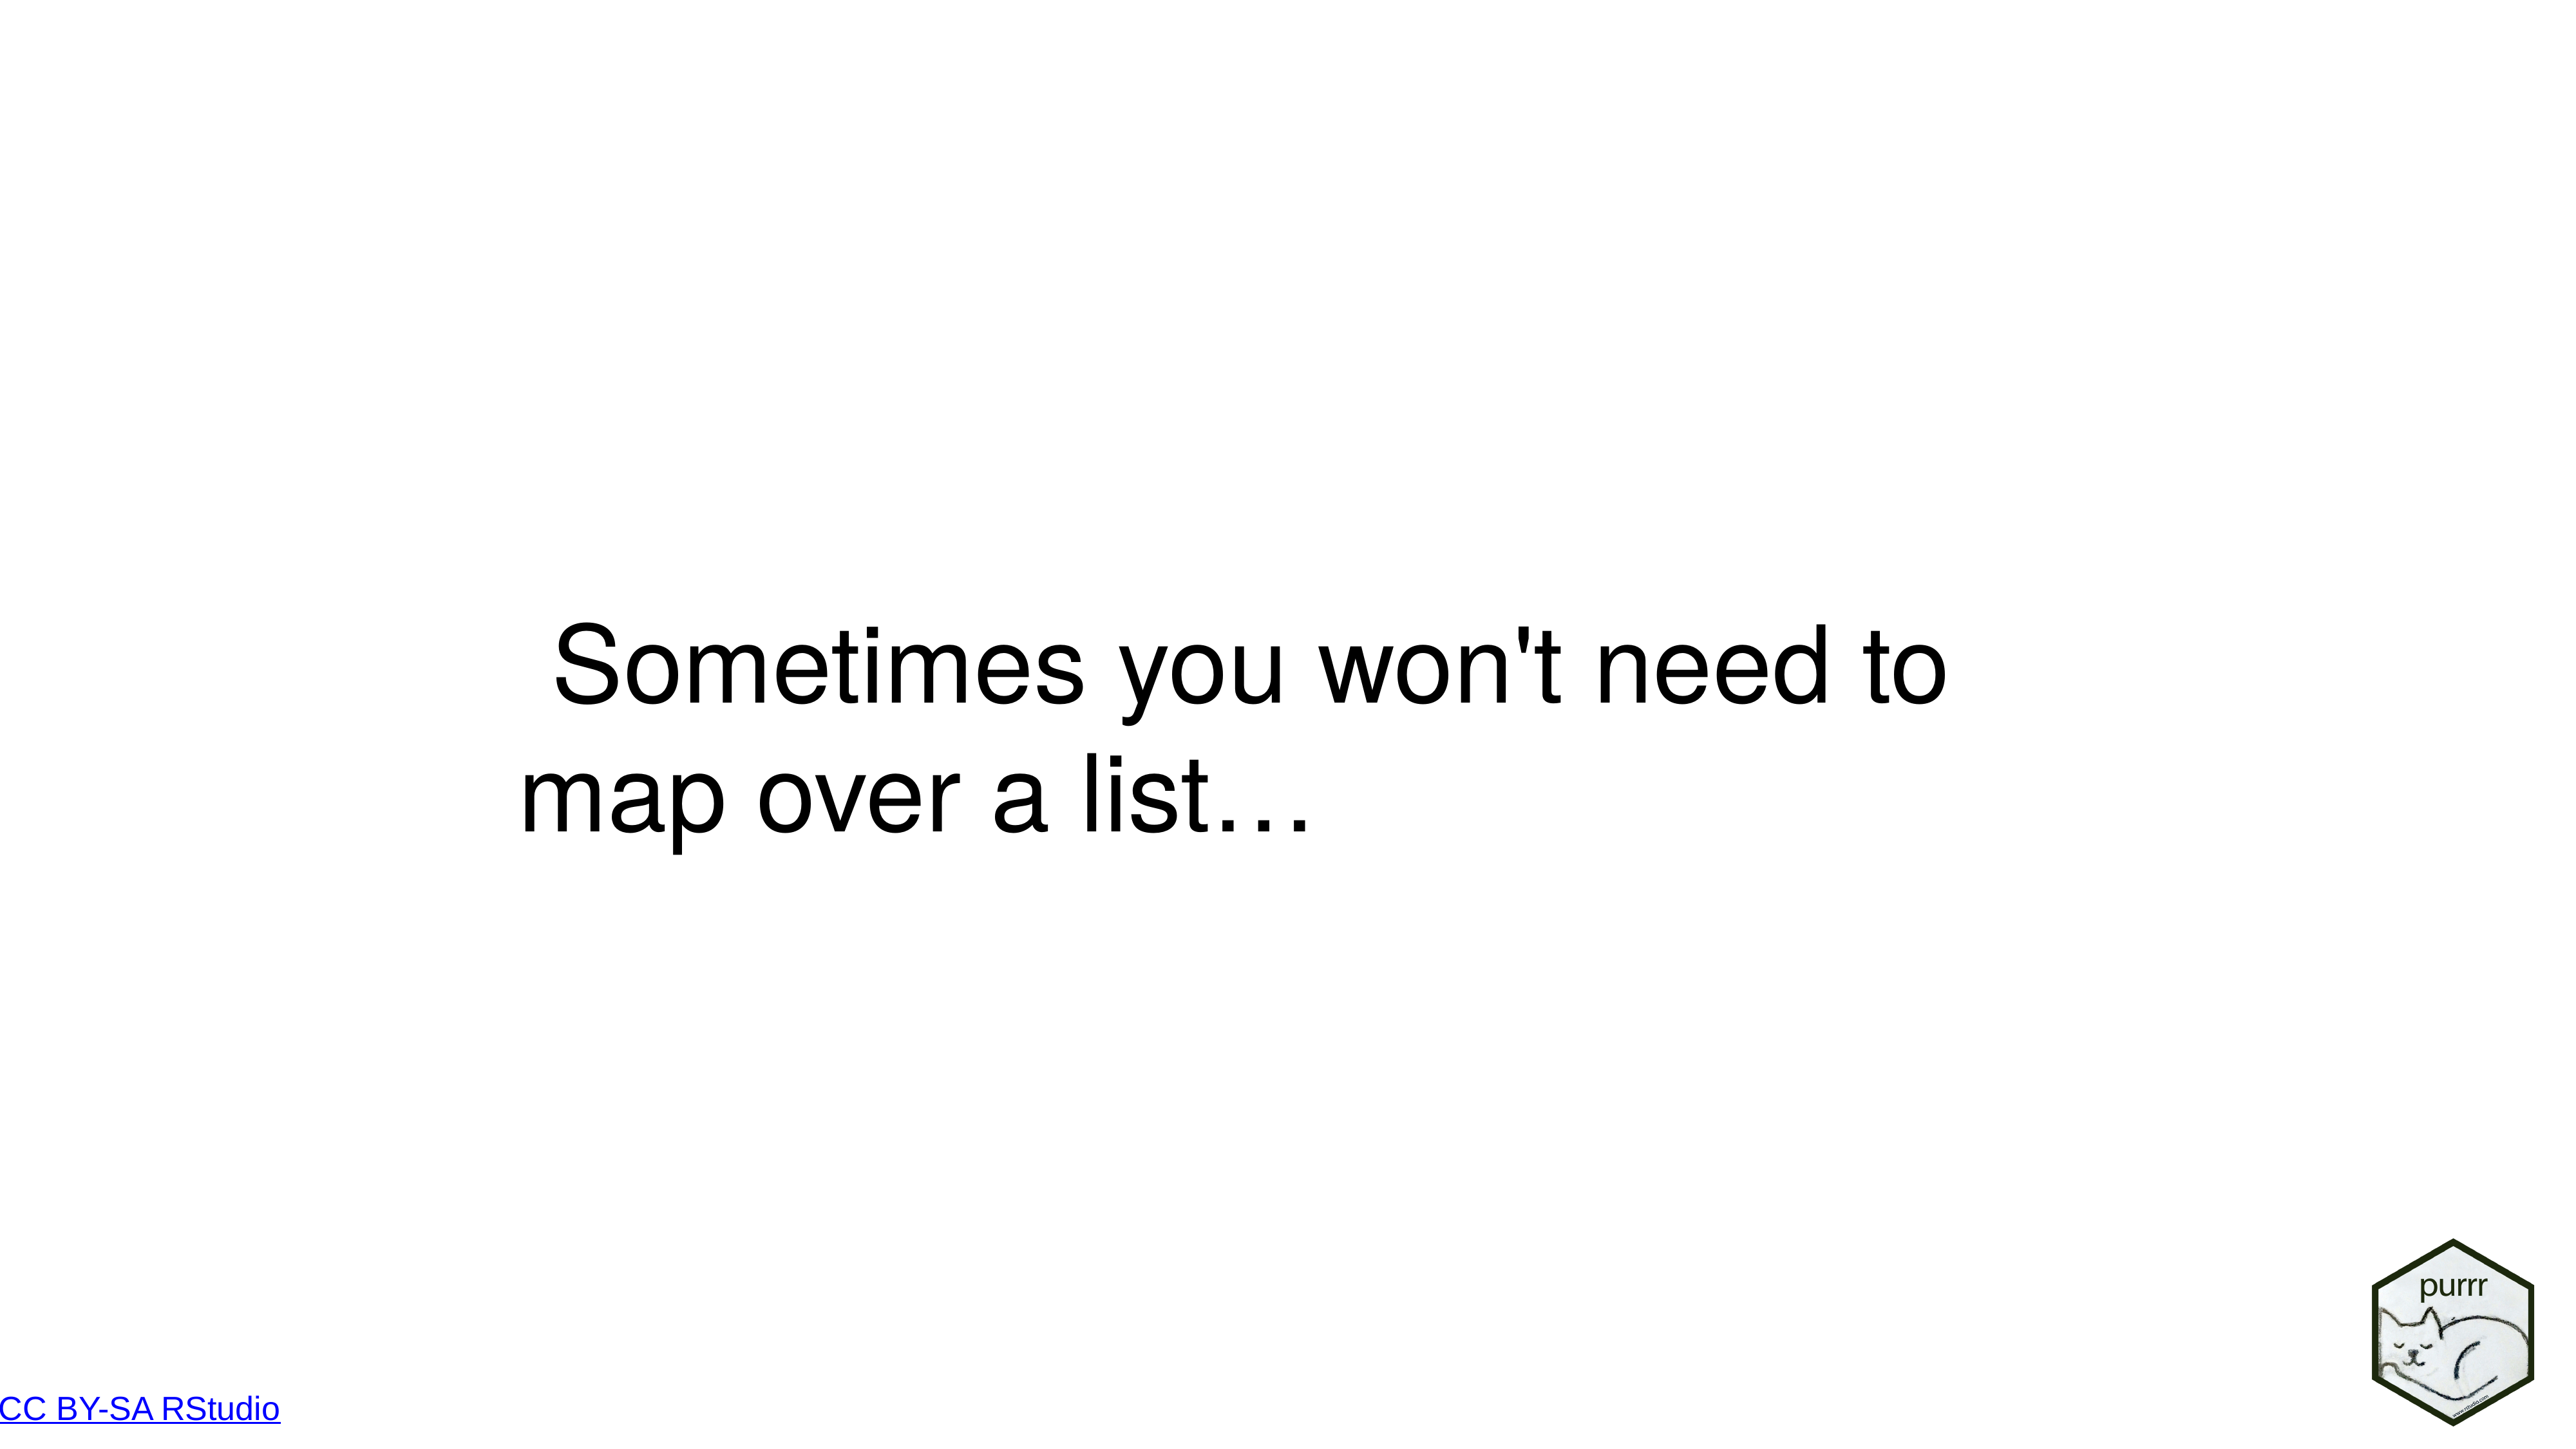

Sometimes you won't need to map over a list…